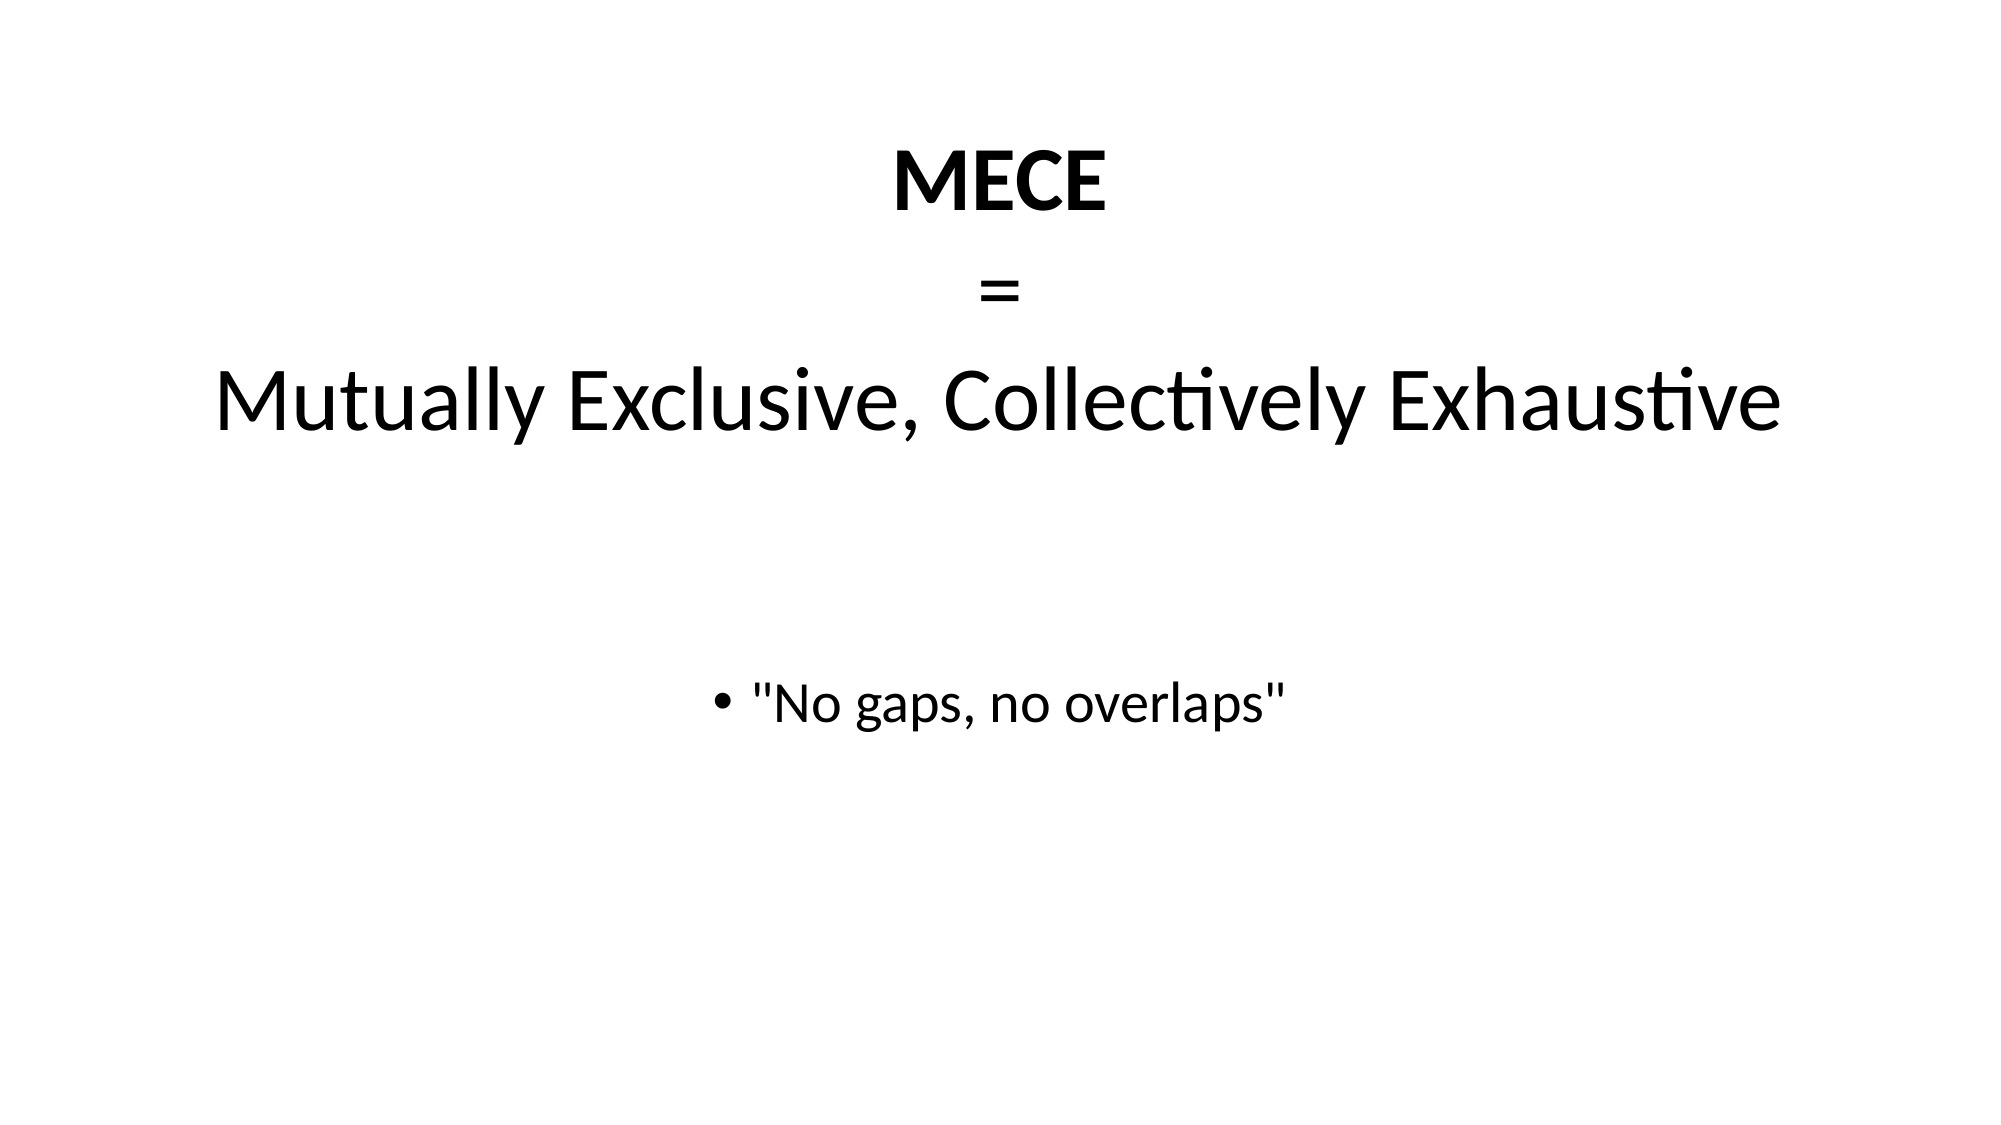

MECE
=
Mutually Exclusive, Collectively Exhaustive
"No gaps, no overlaps"